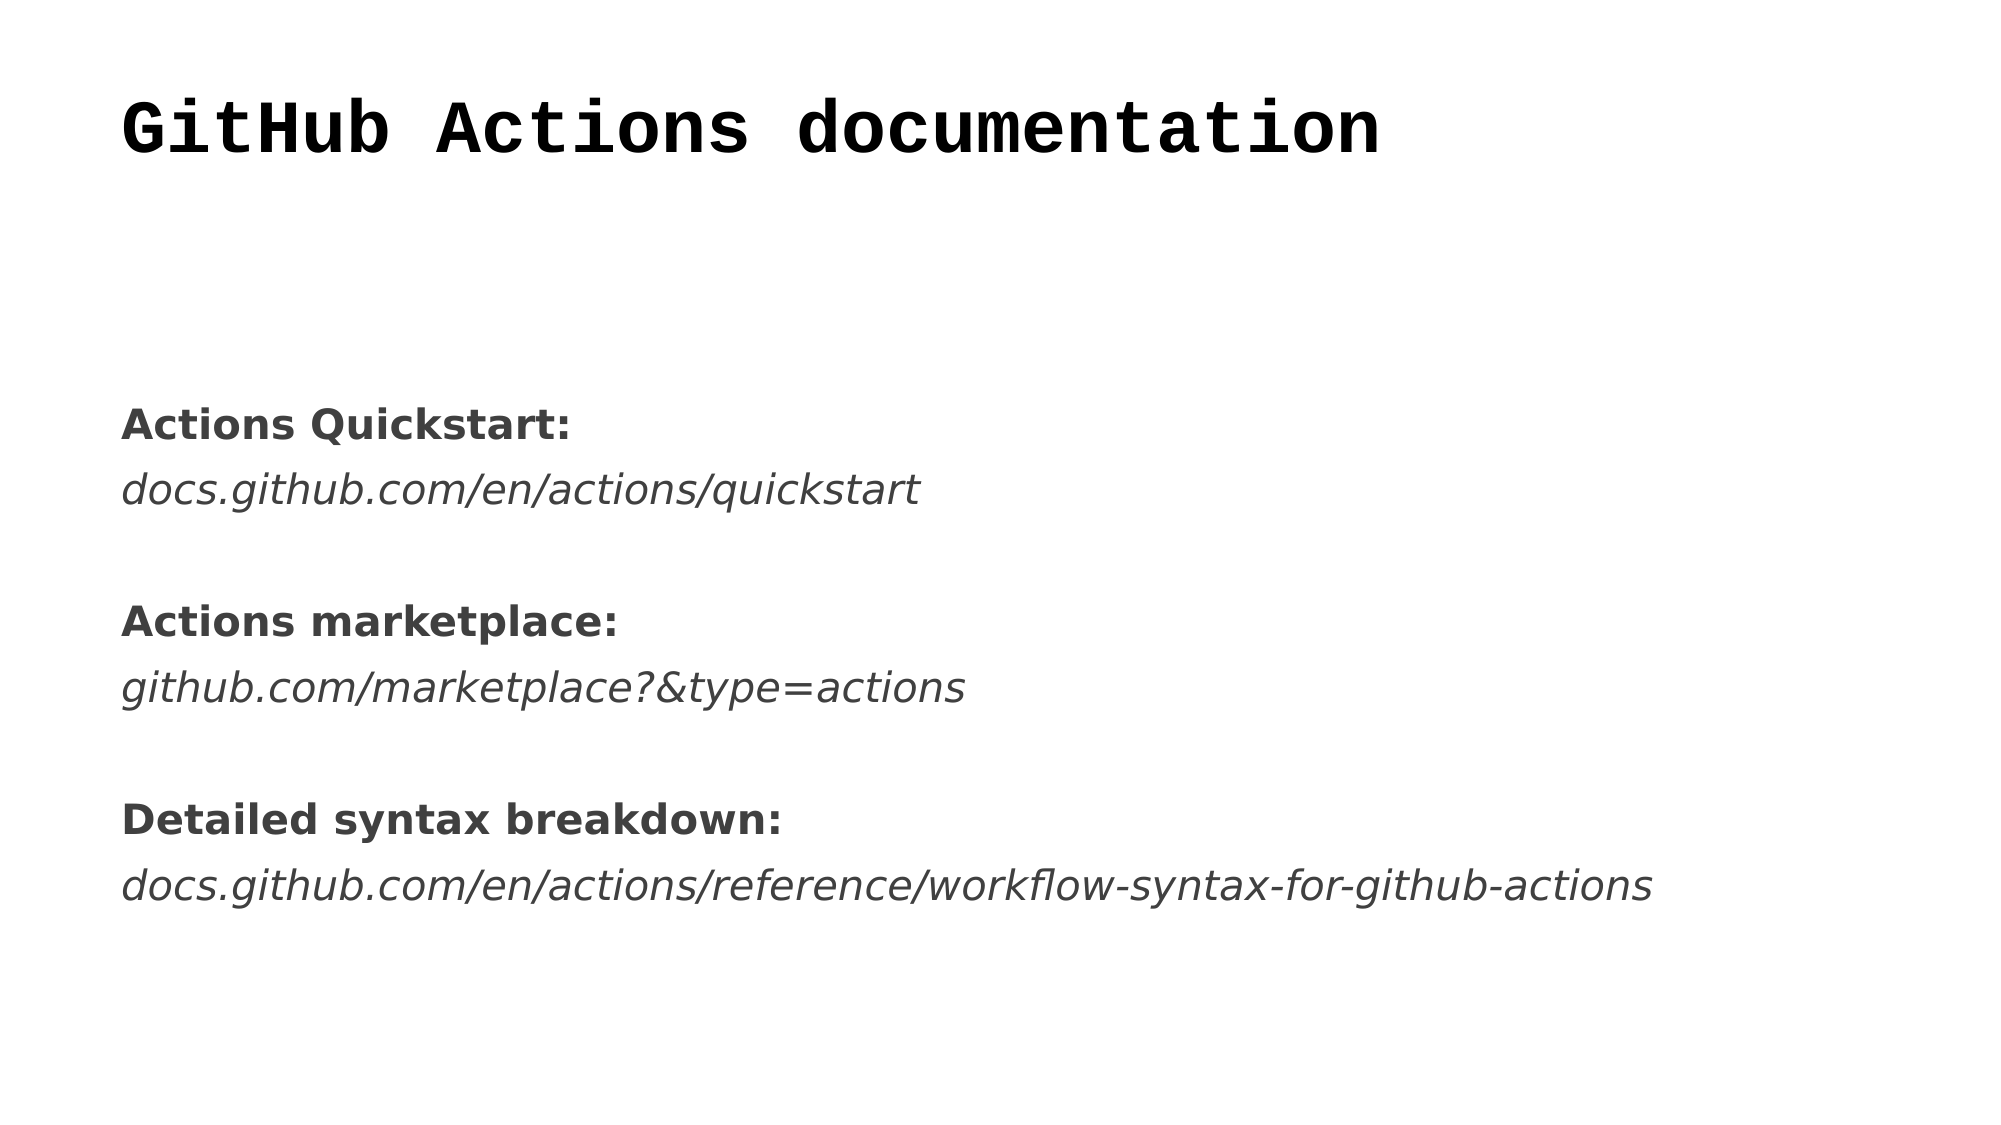

# GitHub Actions documentation
Actions Quickstart:
docs.github.com/en/actions/quickstart

Actions marketplace:
github.com/marketplace?&type=actions

Detailed syntax breakdown:
docs.github.com/en/actions/reference/workflow-syntax-for-github-actions